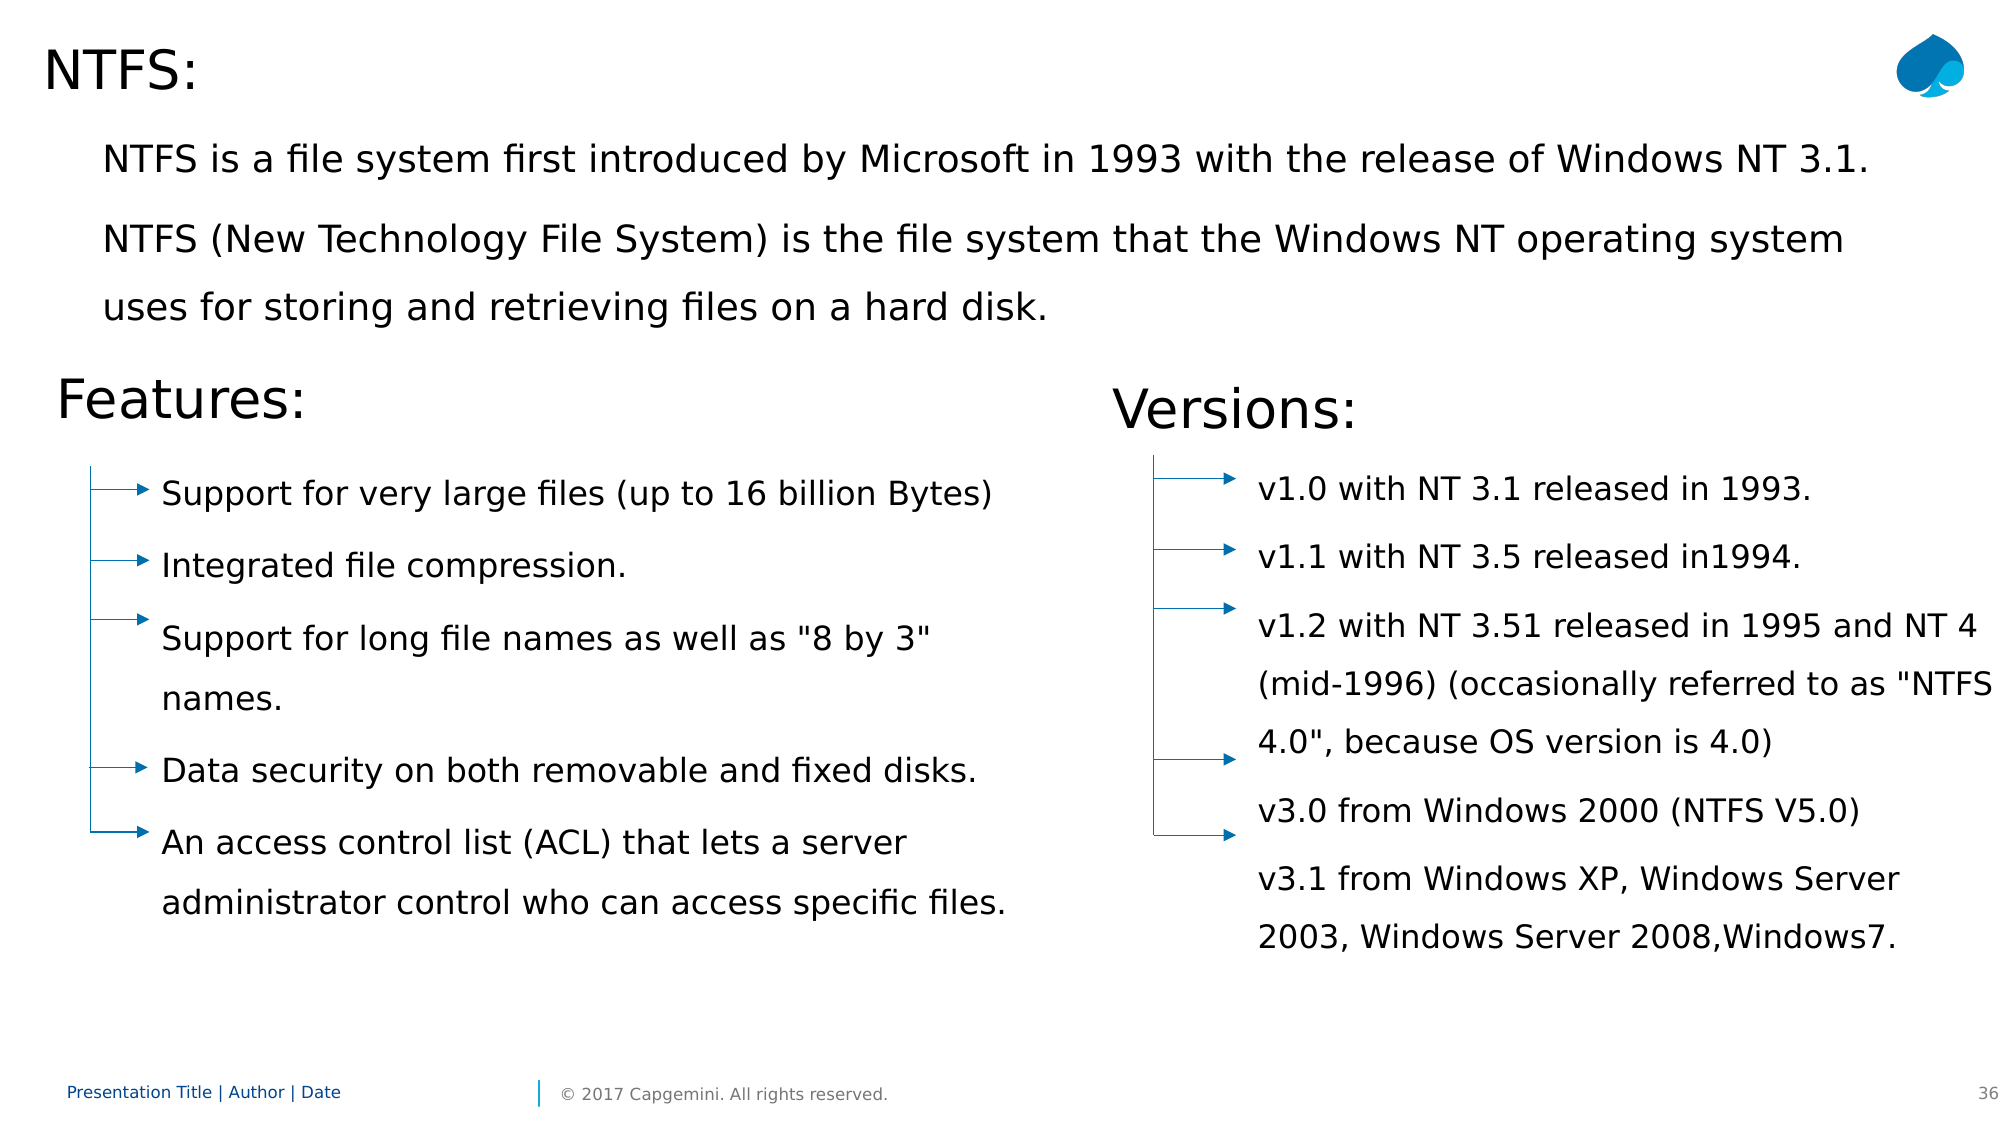

NTFS:
NTFS is a file system first introduced by Microsoft in 1993 with the release of Windows NT 3.1.
NTFS (New Technology File System) is the file system that the Windows NT operating system uses for storing and retrieving files on a hard disk.
Features:
Versions:
v1.0 with NT 3.1 released in 1993.
v1.1 with NT 3.5 released in1994.
v1.2 with NT 3.51 released in 1995 and NT 4 (mid-1996) (occasionally referred to as "NTFS 4.0", because OS version is 4.0)
v3.0 from Windows 2000 (NTFS V5.0)
v3.1 from Windows XP, Windows Server 2003, Windows Server 2008,Windows7.

Support for very large files (up to 16 billion Bytes)
Integrated file compression.
Support for long file names as well as "8 by 3" names.
Data security on both removable and fixed disks.
An access control list (ACL) that lets a server administrator control who can access specific files.